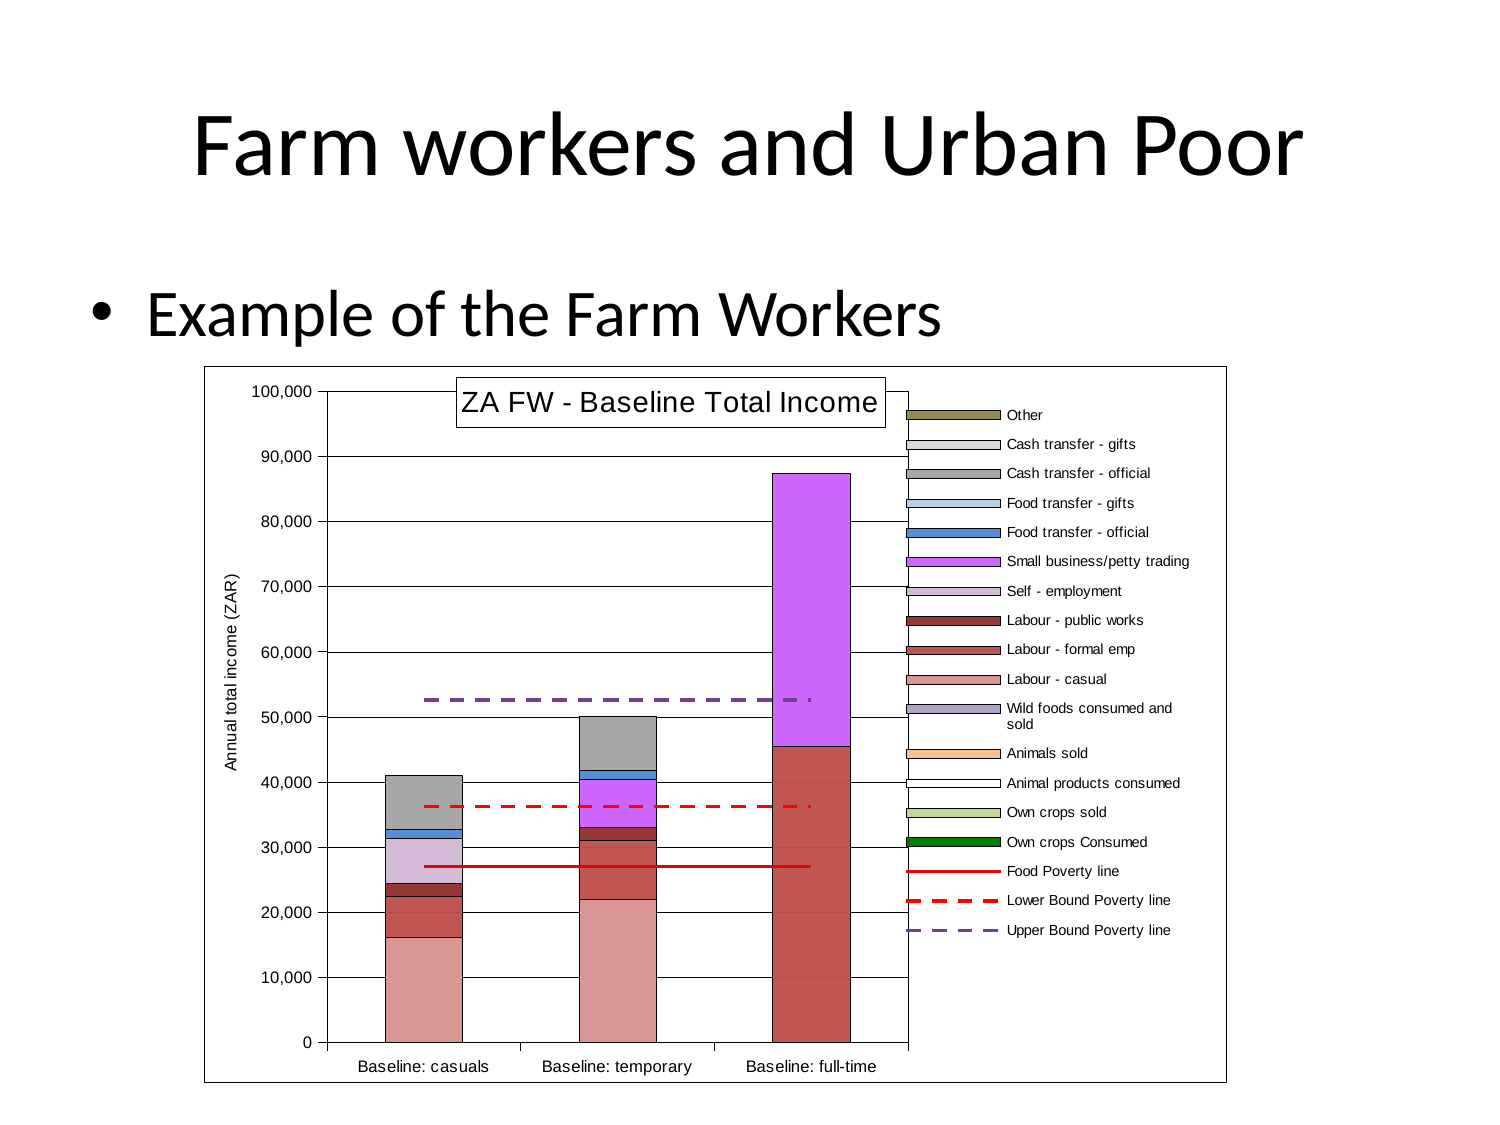

# Farm workers and Urban Poor
Example of the Farm Workers

### Chart: ZA FW - Baseline Total Income

| Category | Own crops Consumed | Own crops sold | Animal products consumed | Animals sold | Wild foods consumed and sold | Labour - casual | Labour - formal emp | Labour - public works | Self - employment | Small business/petty trading | Food transfer - official | Food transfer - gifts | Cash transfer - official | Cash transfer - gifts | Other | Food Poverty line | Lower Bound Poverty line | Upper Bound Poverty line |
|---|---|---|---|---|---|---|---|---|---|---|---|---|---|---|---|---|---|---|
| Baseline: casuals | 0.0 | 0.0 | 0.0 | 0.0 | 0.0 | 16142.54712462103 | 6378.052485739261 | 1952.898927776355 | 6833.627663292065 | 0.0 | 1476.501772124564 | 0.0 | 8200.353195950478 | 0.0 | 0.0 | 27031.5769335823 | 36222.99026691563 | 52591.95026691564 |
| Baseline: temporary | 0.0 | 0.0 | 0.0 | 0.0 | 0.0 | 22019.46691505221 | 9111.503551056087 | 1952.898927776355 | 0.0 | 7289.20284084487 | 1476.501772124564 | 0.0 | 8200.353195950478 | 0.0 | 0.0 | 27031.5769335823 | 36222.99026691564 | 52591.95026691564 |
| Baseline: full-time | 0.0 | 0.0 | 0.0 | 0.0 | 0.0 | 0.0 | 45557.51775528044 | 0.0 | 0.0 | 41912.916334858 | 0.0 | 0.0 | 0.0 | 0.0 | 0.0 | 27031.5769335823 | 36222.99026691564 | 52591.95026691564 |